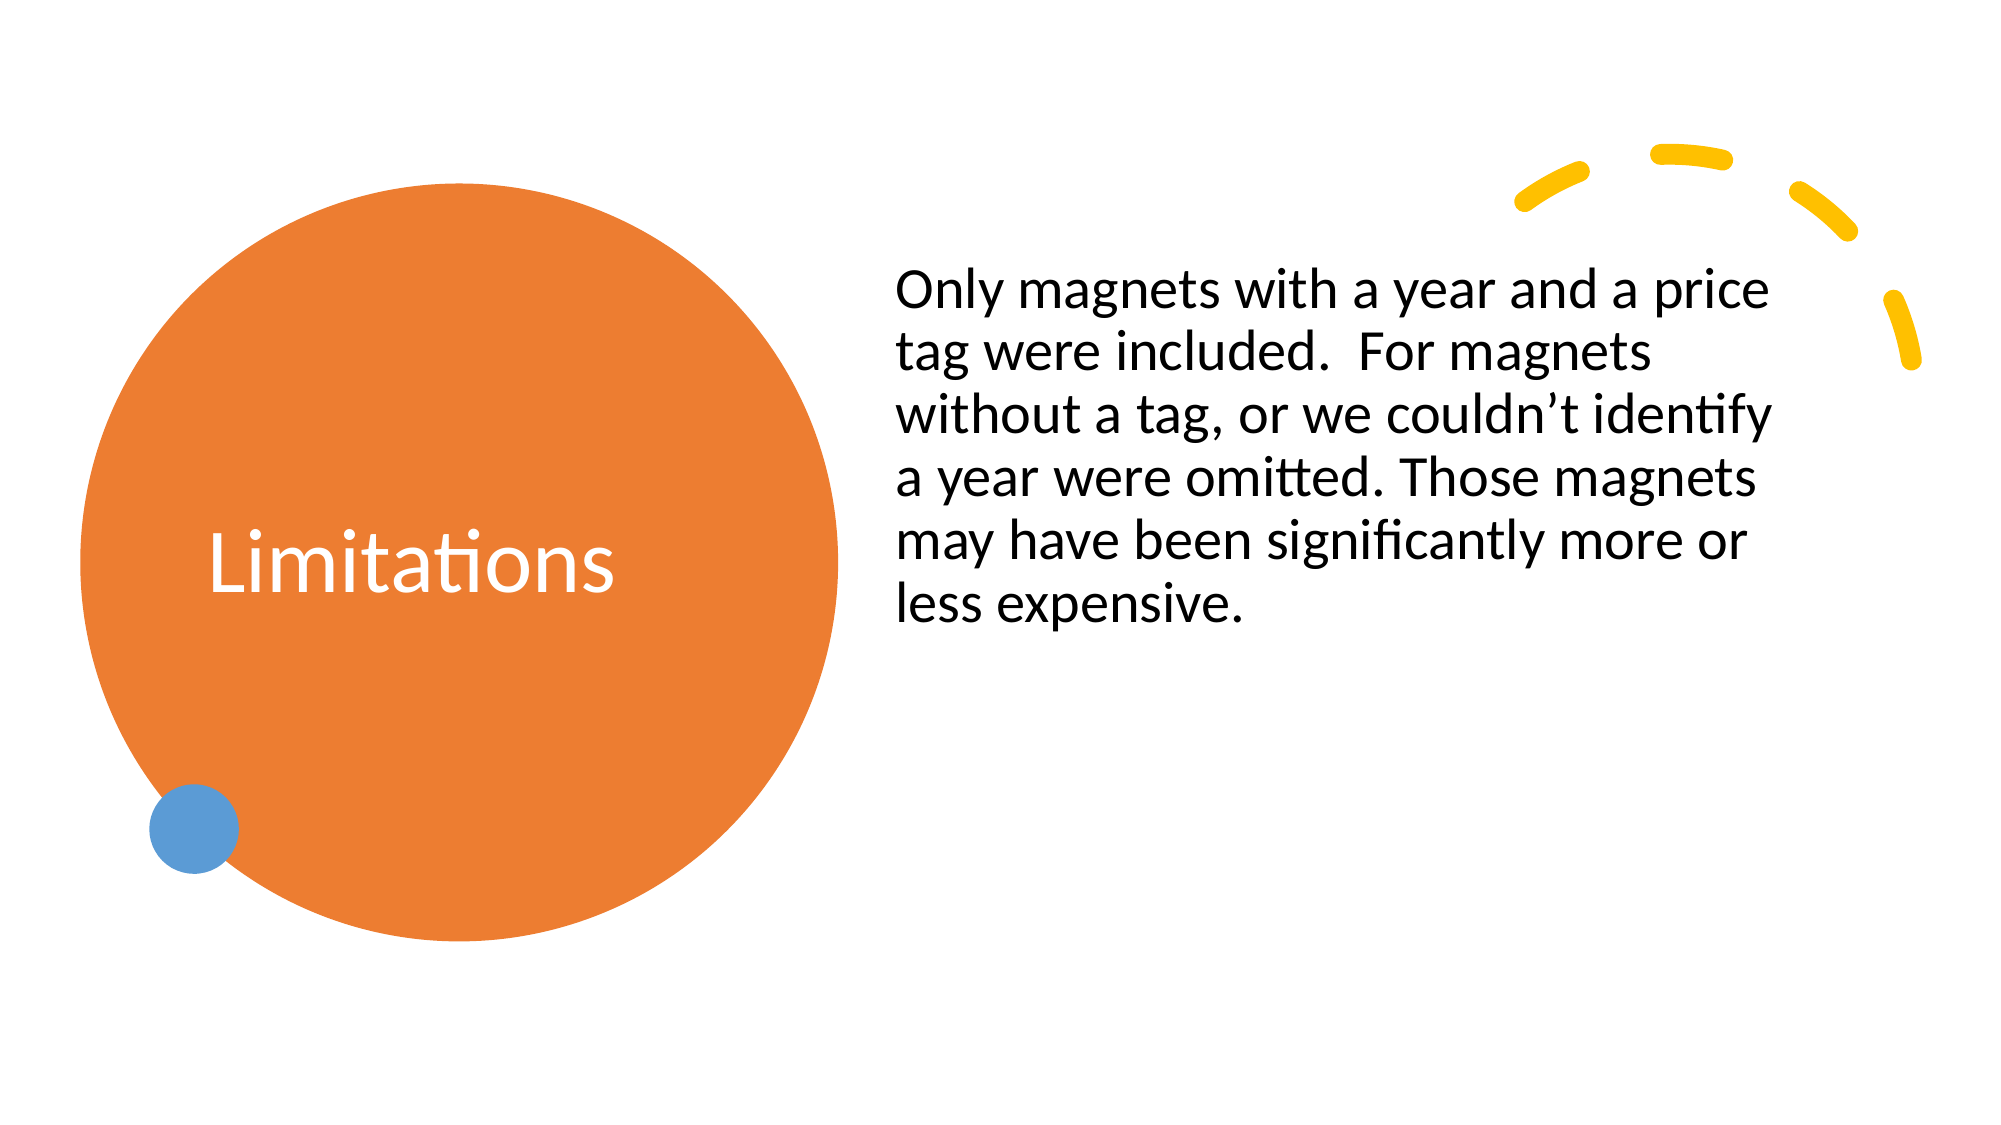

# Limitations
Only magnets with a year and a price tag were included.  For magnets without a tag, or we couldn’t identify a year were omitted. Those magnets may have been significantly more or less expensive.